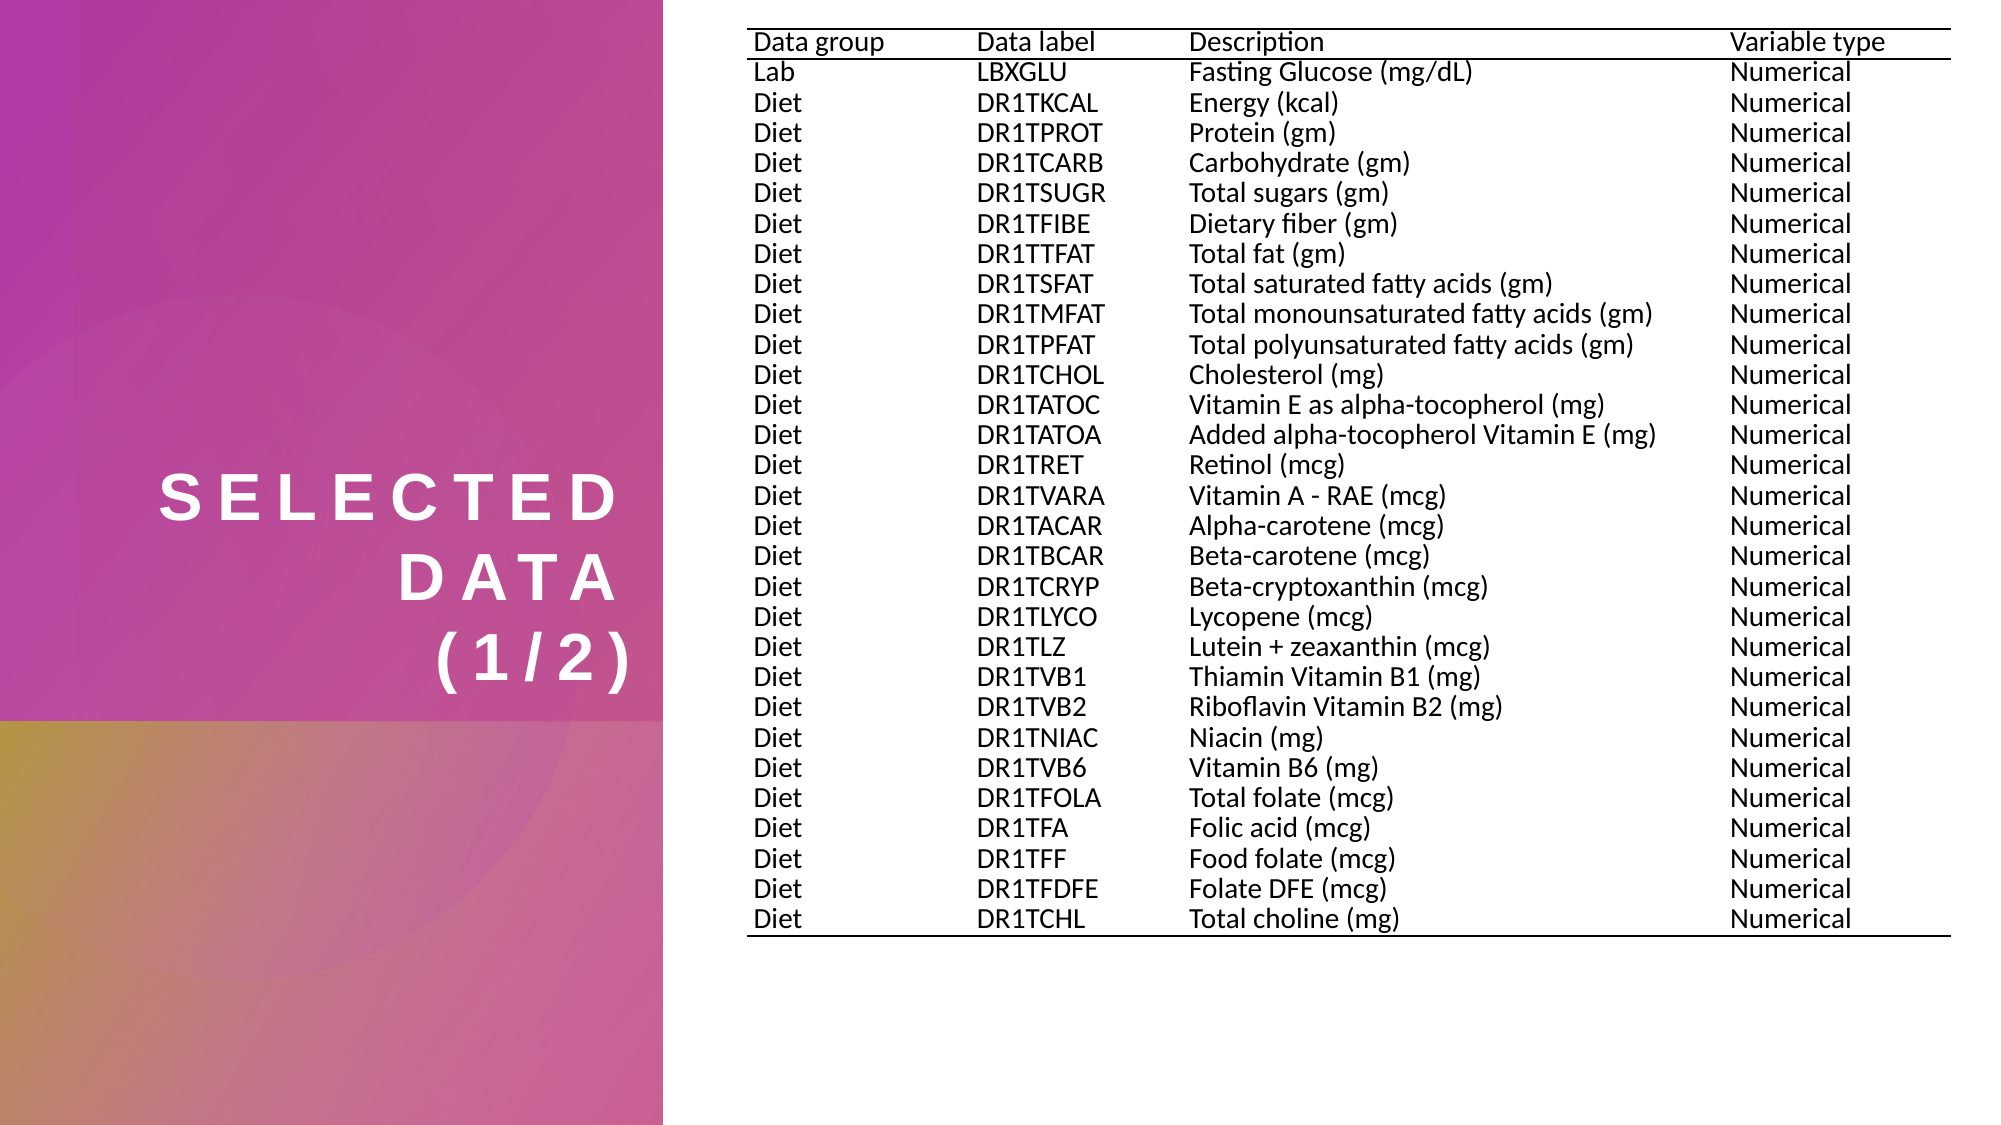

| Data group | Data label | Description | Variable type |
| --- | --- | --- | --- |
| Lab | LBXGLU | Fasting Glucose (mg/dL) | Numerical |
| Diet | DR1TKCAL | Energy (kcal) | Numerical |
| Diet | DR1TPROT | Protein (gm) | Numerical |
| Diet | DR1TCARB | Carbohydrate (gm) | Numerical |
| Diet | DR1TSUGR | Total sugars (gm) | Numerical |
| Diet | DR1TFIBE | Dietary fiber (gm) | Numerical |
| Diet | DR1TTFAT | Total fat (gm) | Numerical |
| Diet | DR1TSFAT | Total saturated fatty acids (gm) | Numerical |
| Diet | DR1TMFAT | Total monounsaturated fatty acids (gm) | Numerical |
| Diet | DR1TPFAT | Total polyunsaturated fatty acids (gm) | Numerical |
| Diet | DR1TCHOL | Cholesterol (mg) | Numerical |
| Diet | DR1TATOC | Vitamin E as alpha-tocopherol (mg) | Numerical |
| Diet | DR1TATOA | Added alpha-tocopherol Vitamin E (mg) | Numerical |
| Diet | DR1TRET | Retinol (mcg) | Numerical |
| Diet | DR1TVARA | Vitamin A - RAE (mcg) | Numerical |
| Diet | DR1TACAR | Alpha-carotene (mcg) | Numerical |
| Diet | DR1TBCAR | Beta-carotene (mcg) | Numerical |
| Diet | DR1TCRYP | Beta-cryptoxanthin (mcg) | Numerical |
| Diet | DR1TLYCO | Lycopene (mcg) | Numerical |
| Diet | DR1TLZ | Lutein + zeaxanthin (mcg) | Numerical |
| Diet | DR1TVB1 | Thiamin Vitamin B1 (mg) | Numerical |
| Diet | DR1TVB2 | Riboflavin Vitamin B2 (mg) | Numerical |
| Diet | DR1TNIAC | Niacin (mg) | Numerical |
| Diet | DR1TVB6 | Vitamin B6 (mg) | Numerical |
| Diet | DR1TFOLA | Total folate (mcg) | Numerical |
| Diet | DR1TFA | Folic acid (mcg) | Numerical |
| Diet | DR1TFF | Food folate (mcg) | Numerical |
| Diet | DR1TFDFE | Folate DFE (mcg) | Numerical |
| Diet | DR1TCHL | Total choline (mg) | Numerical |

# Selected data (1/2)